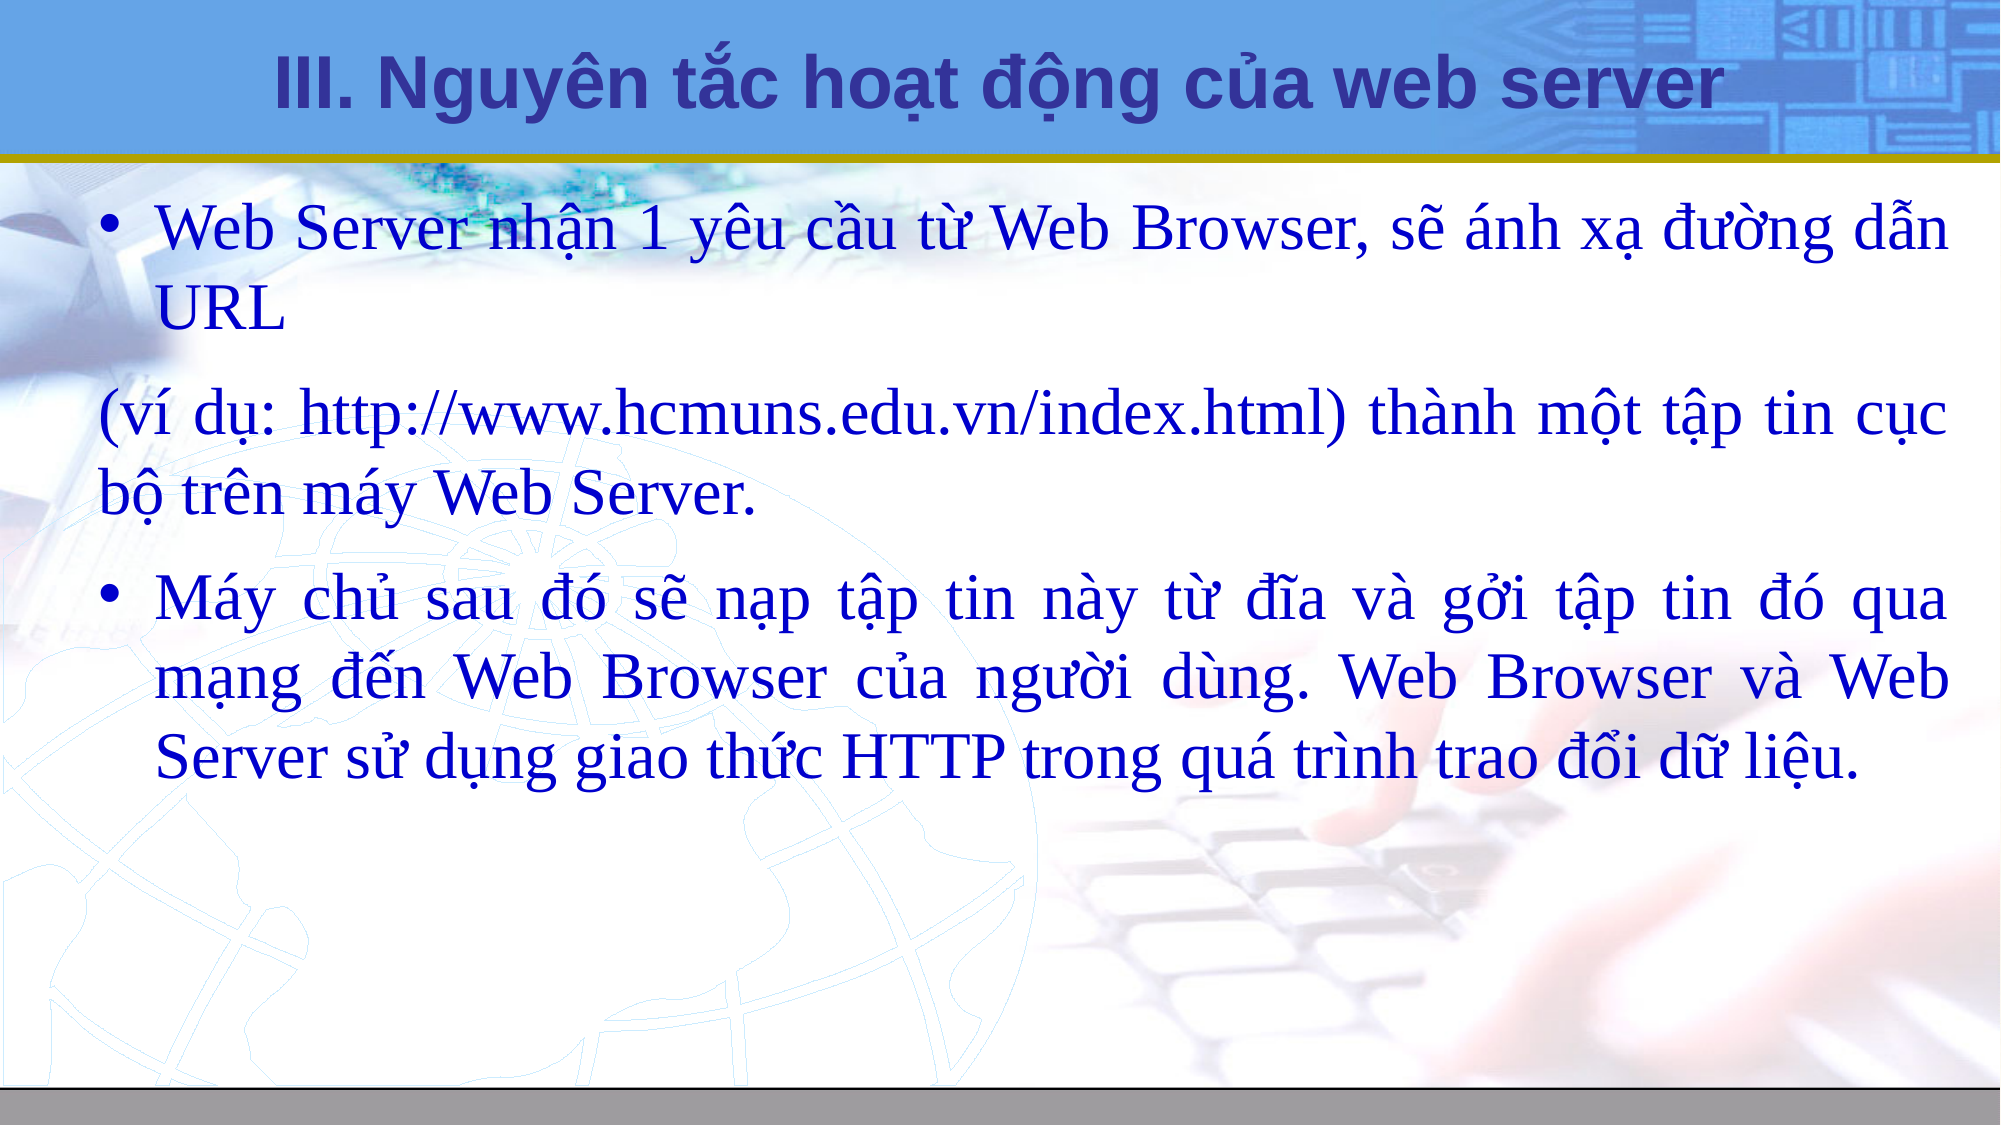

# III. Nguyên tắc hoạt động của web server
Web Server nhận 1 yêu cầu từ Web Browser, sẽ ánh xạ đường dẫn URL
(ví dụ: http://www.hcmuns.edu.vn/index.html) thành một tập tin cục bộ trên máy Web Server.
Máy chủ sau đó sẽ nạp tập tin này từ đĩa và gởi tập tin đó qua mạng đến Web Browser của người dùng. Web Browser và Web Server sử dụng giao thức HTTP trong quá trình trao đổi dữ liệu.